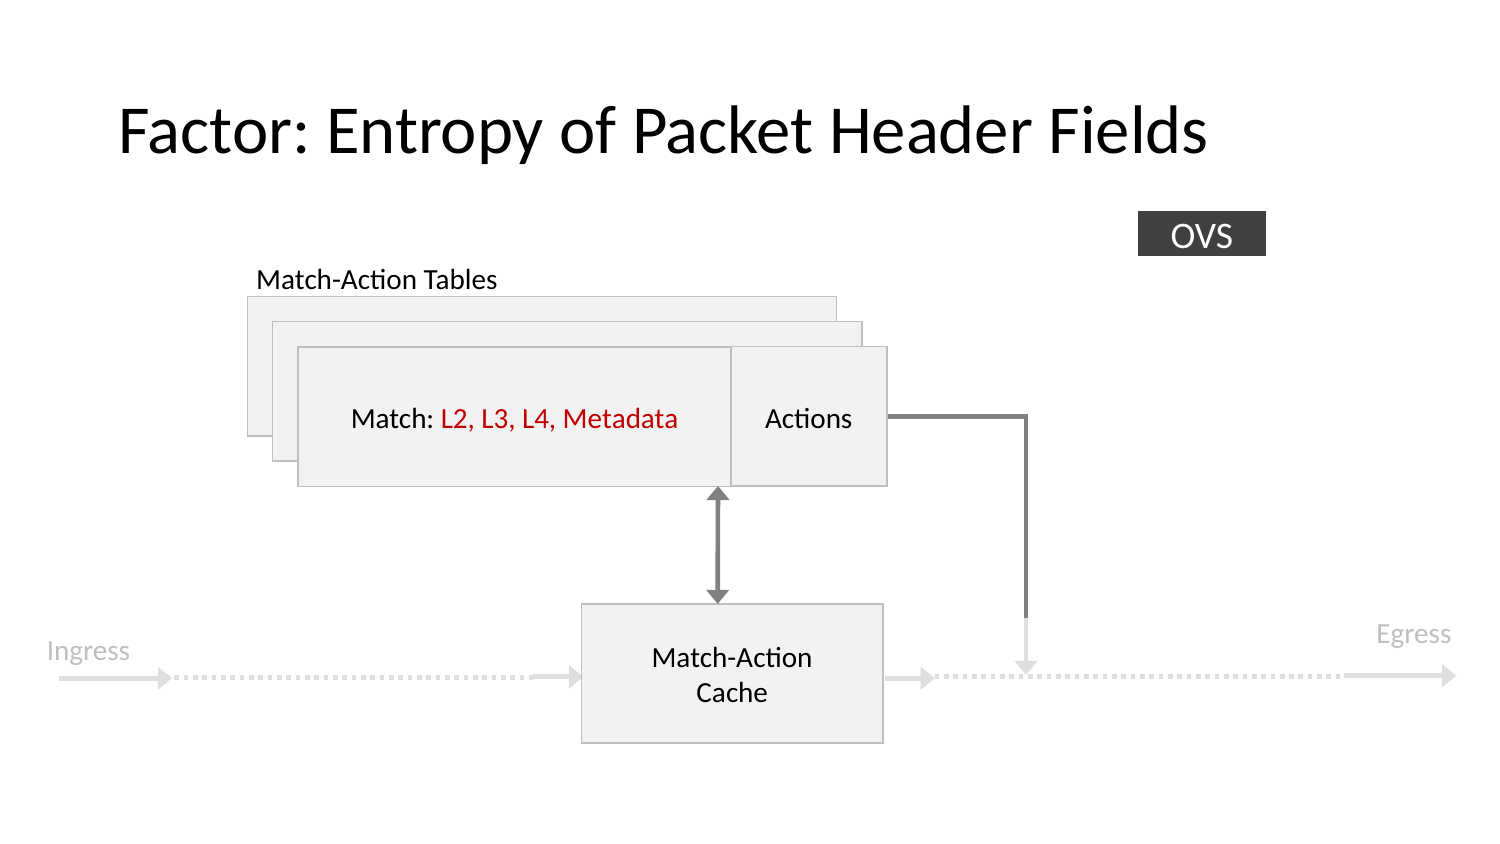

# Factor: Entropy of Packet Header Fields
OVS
Match-Action Tables

Actions
Match: L2, L3, L4, Metadata
Match-Action
Cache
Egress

Ingress